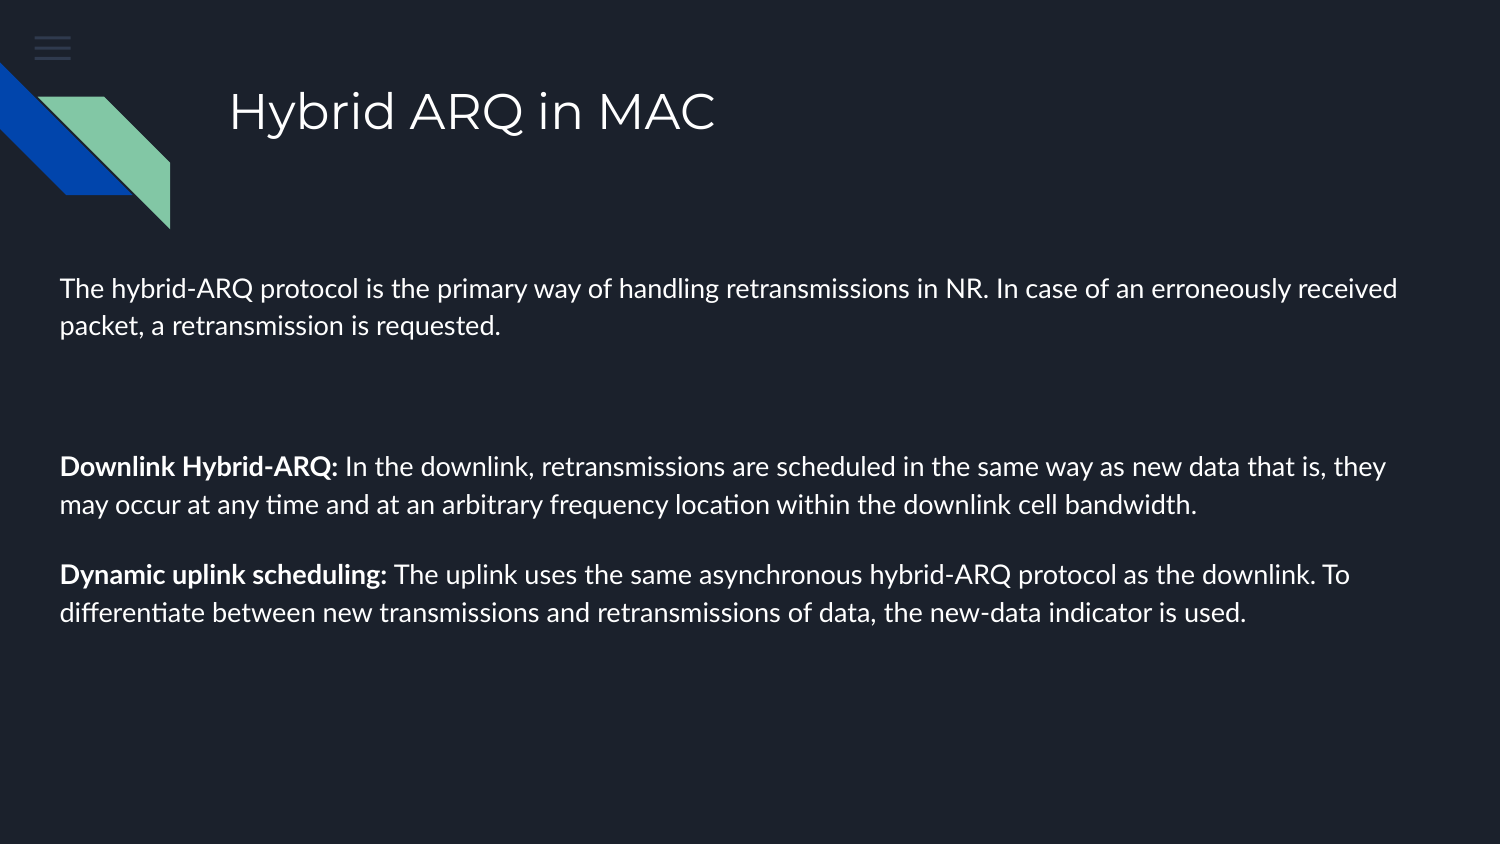

# Hybrid ARQ in MAC
The hybrid-ARQ protocol is the primary way of handling retransmissions in NR. In case of an erroneously received packet, a retransmission is requested.

Downlink Hybrid-ARQ: In the downlink, retransmissions are scheduled in the same way as new data that is, they may occur at any time and at an arbitrary frequency location within the downlink cell bandwidth.
Dynamic uplink scheduling: The uplink uses the same asynchronous hybrid-ARQ protocol as the downlink. To differentiate between new transmissions and retransmissions of data, the new-data indicator is used.